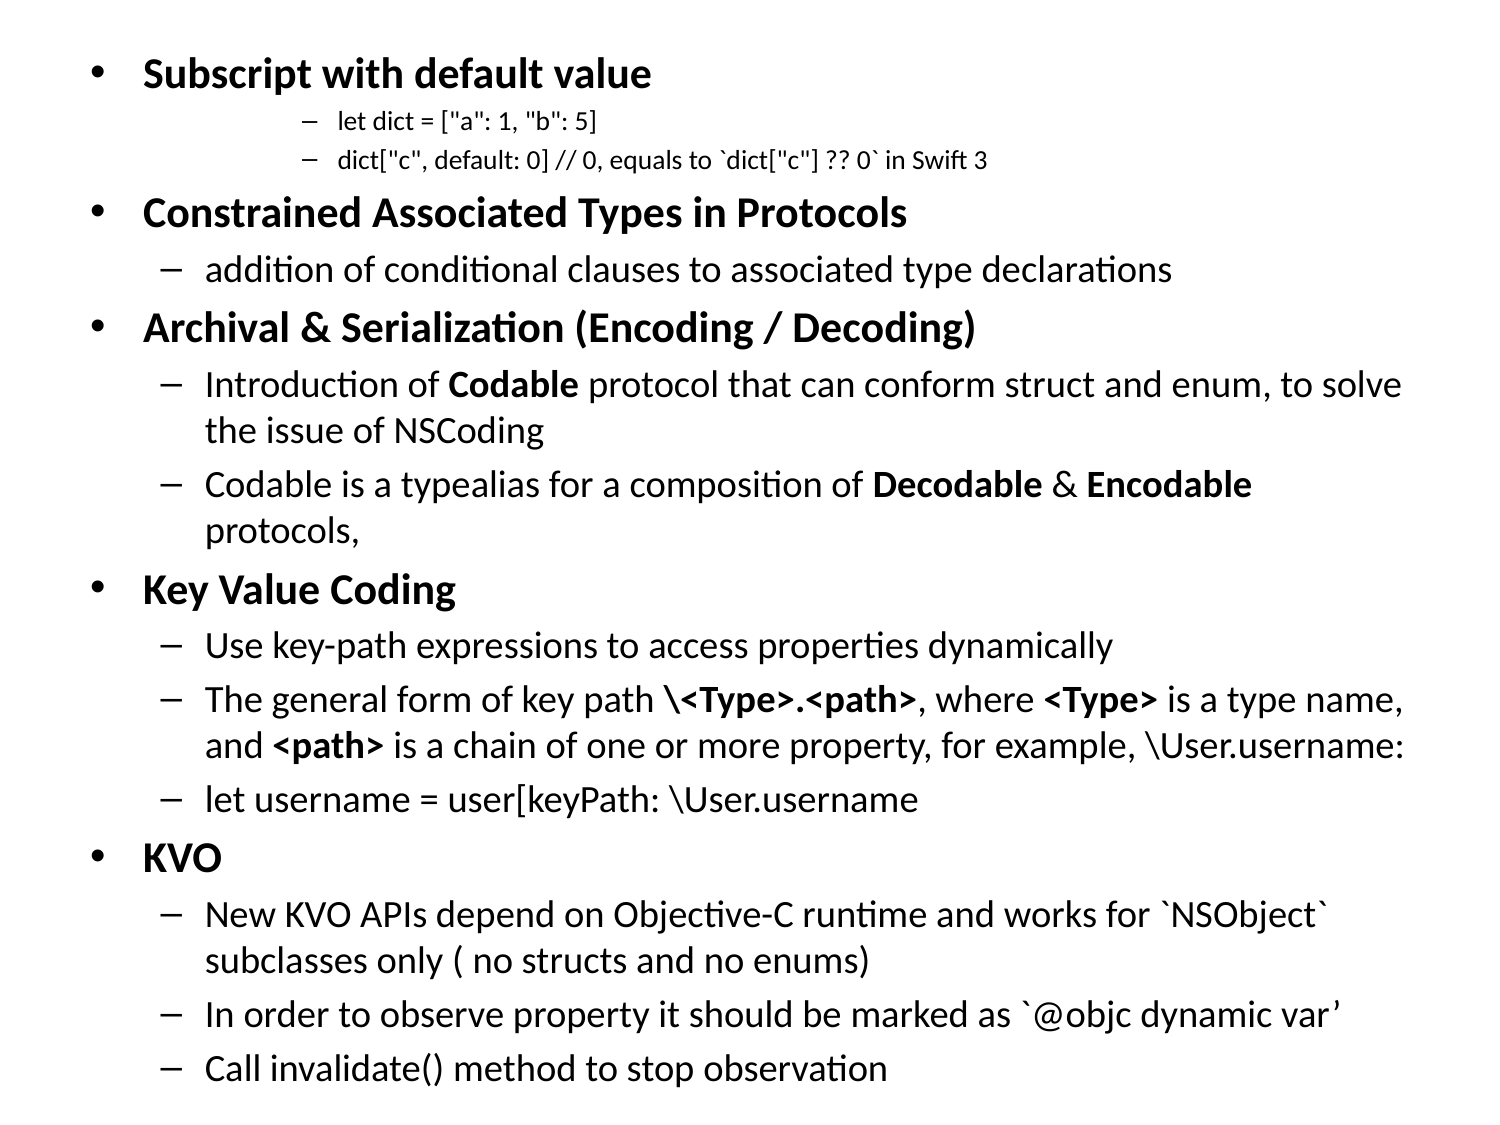

Subscript with default value
let dict = ["a": 1, "b": 5]
dict["c", default: 0] // 0, equals to `dict["c"] ?? 0` in Swift 3
Constrained Associated Types in Protocols
addition of conditional clauses to associated type declarations
Archival & Serialization (Encoding / Decoding)
Introduction of Codable protocol that can conform struct and enum, to solve the issue of NSCoding
Codable is a typealias for a composition of Decodable & Encodable protocols,
Key Value Coding
Use key-path expressions to access properties dynamically
The general form of key path \<Type>.<path>, where <Type> is a type name, and <path> is a chain of one or more property, for example, \User.username:
let username = user[keyPath: \User.username
KVO
New KVO APIs depend on Objective-C runtime and works for `NSObject` subclasses only ( no structs and no enums)
In order to observe property it should be marked as `@objc dynamic var’
Call invalidate() method to stop observation